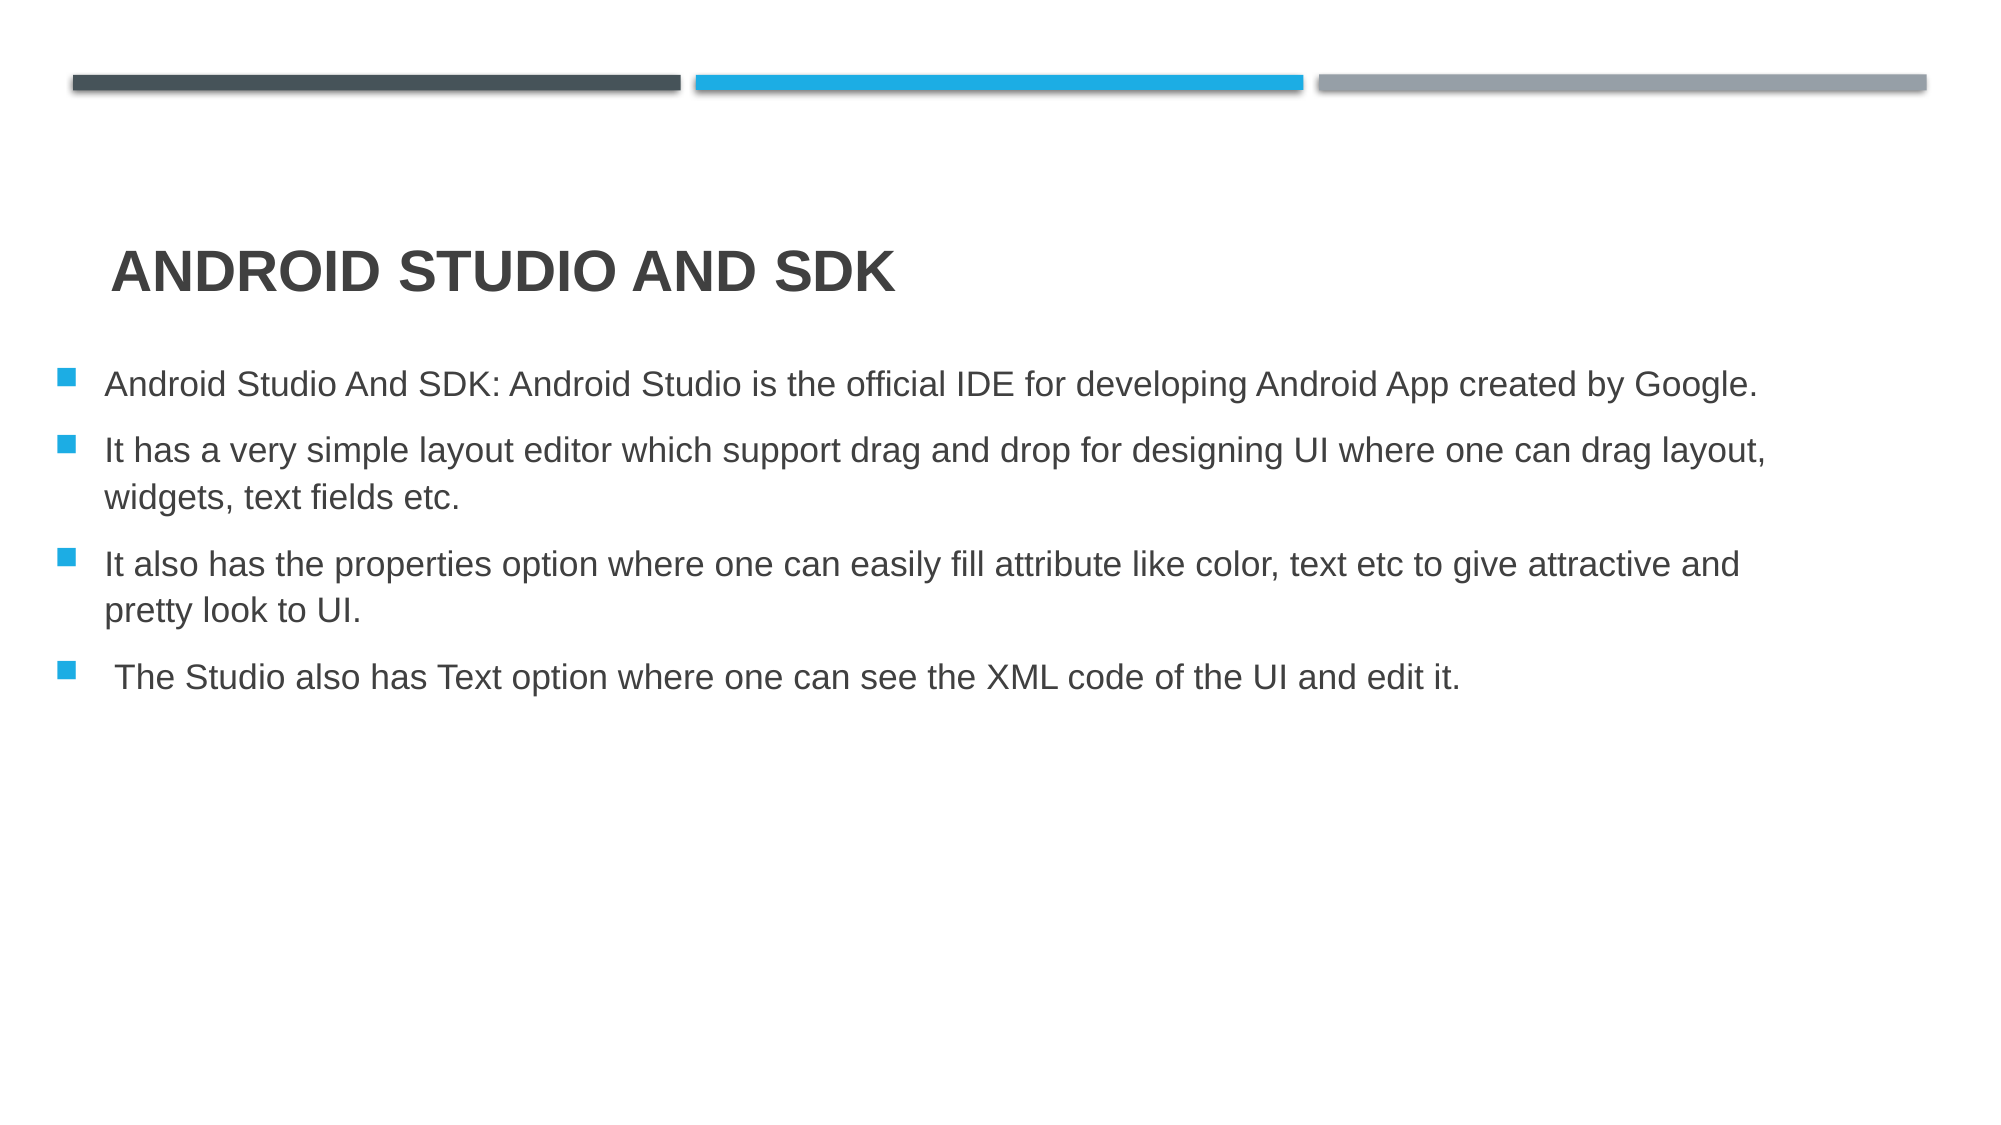

# Android Studio And SDK
Android Studio And SDK: Android Studio is the official IDE for developing Android App created by Google.
It has a very simple layout editor which support drag and drop for designing UI where one can drag layout, widgets, text fields etc.
It also has the properties option where one can easily fill attribute like color, text etc to give attractive and pretty look to UI.
 The Studio also has Text option where one can see the XML code of the UI and edit it.